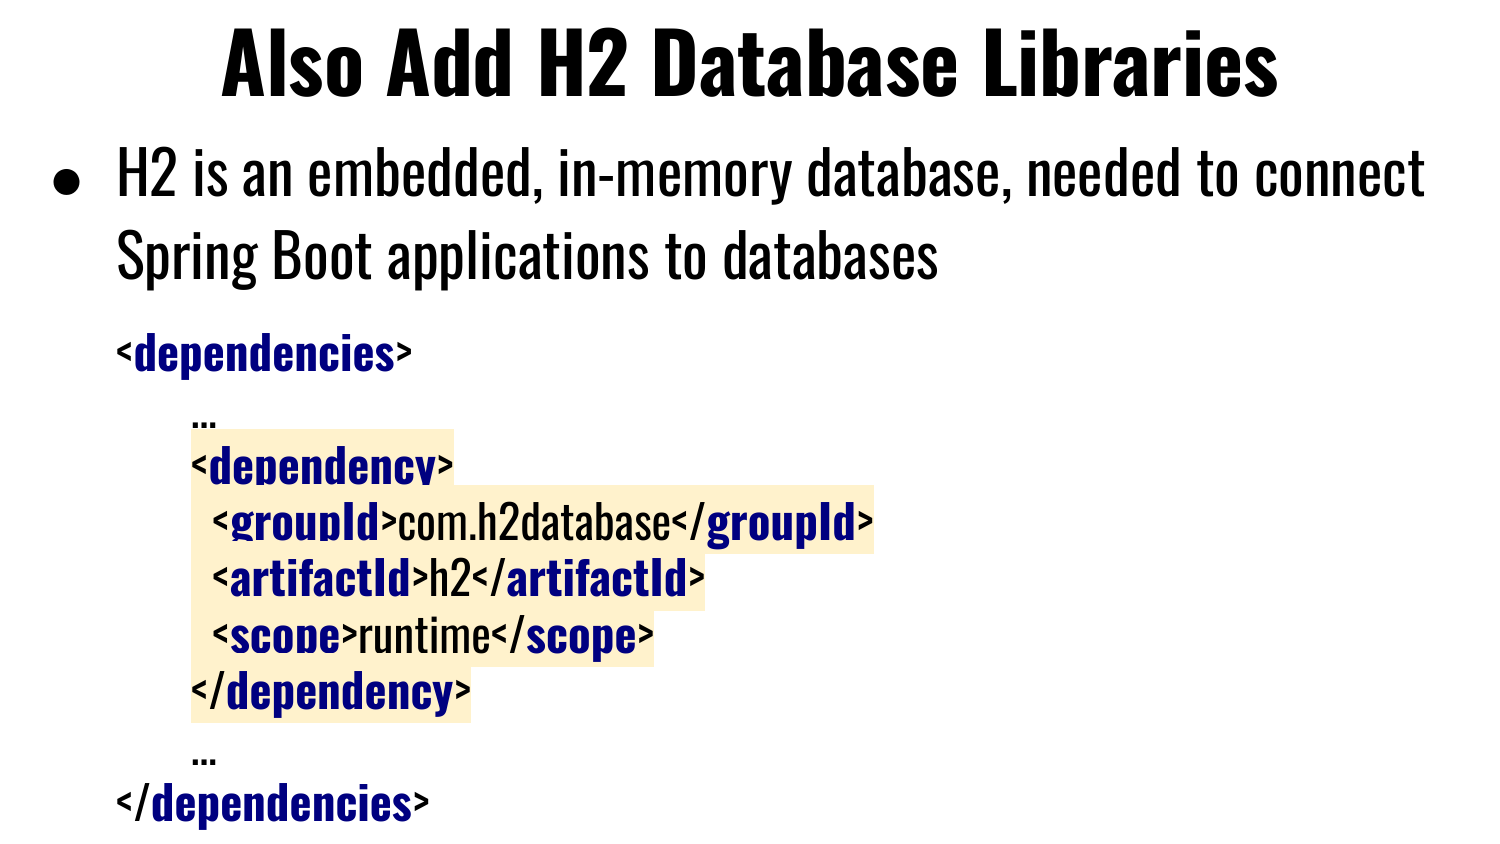

# Also Add H2 Database Libraries
H2 is an embedded, in-memory database, needed to connect Spring Boot applications to databases
<dependencies>
…
<dependency>
  <groupId>com.h2database</groupId>
  <artifactId>h2</artifactId>
  <scope>runtime</scope>
</dependency>
…
</dependencies>